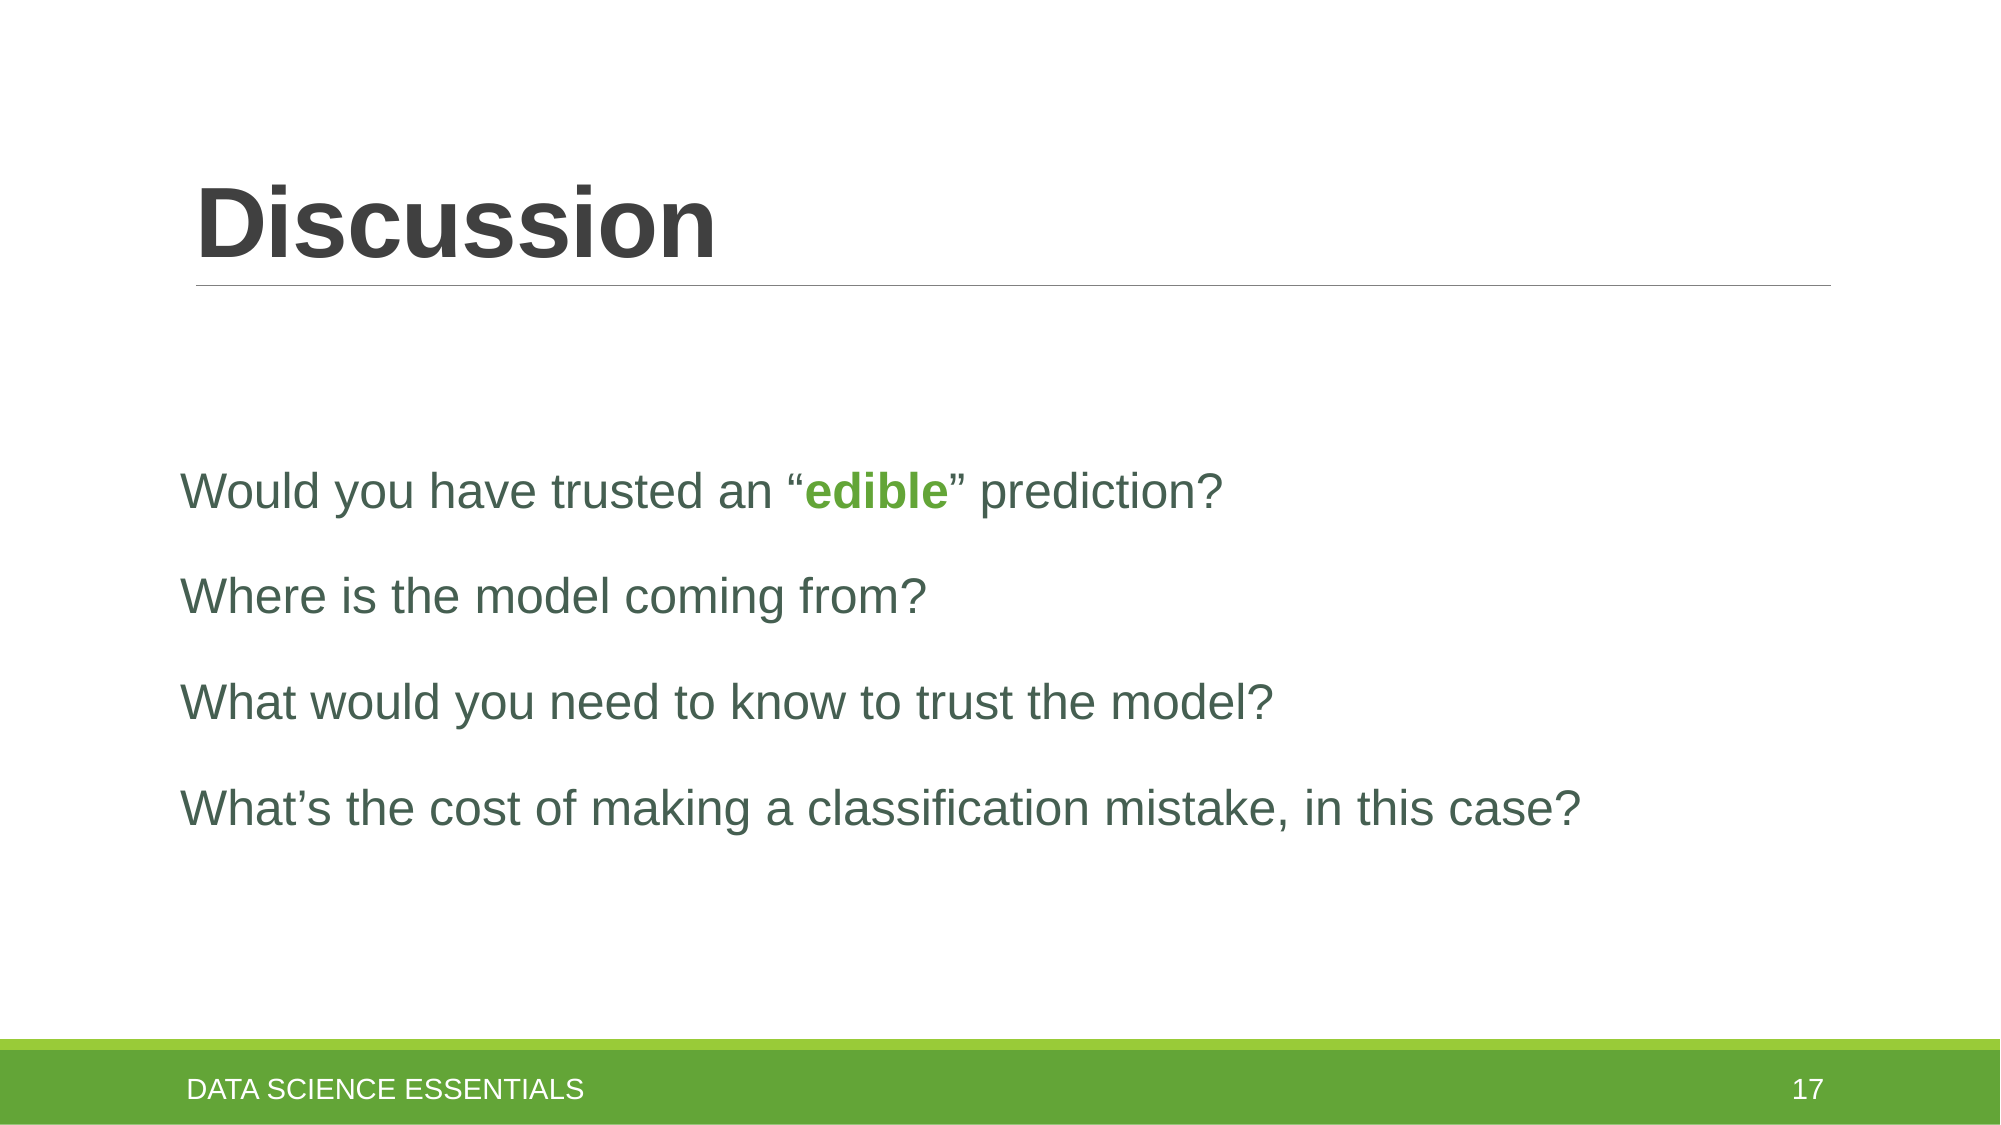

# Discussion
Would you have trusted an “edible” prediction?
Where is the model coming from?
What would you need to know to trust the model?
What’s the cost of making a classification mistake, in this case?
DATA SCIENCE ESSENTIALS
17